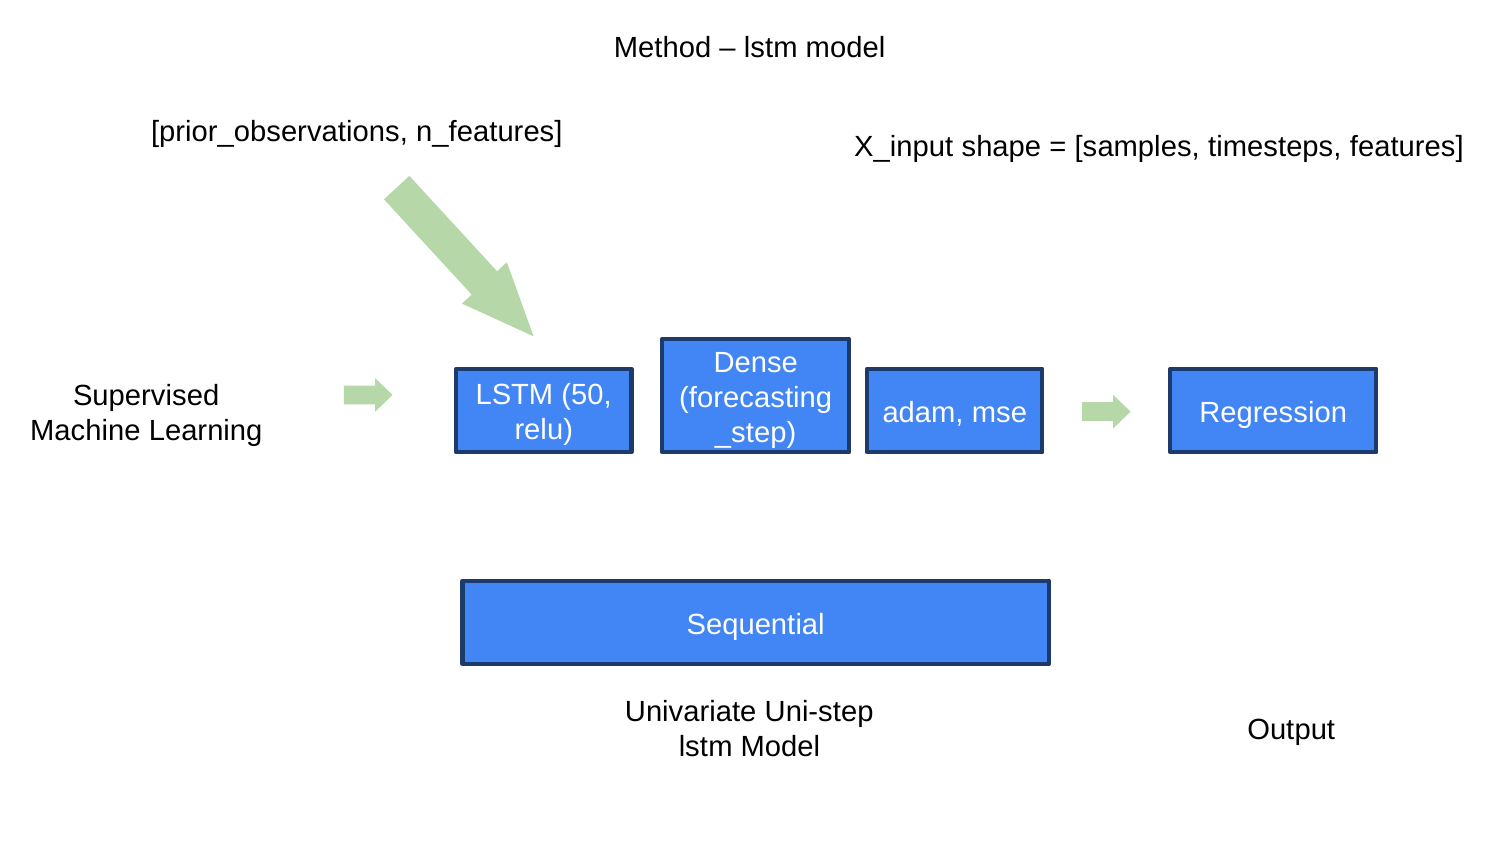

Method – lstm model
[prior_observations, n_features]
X_input shape = [samples, timesteps, features]

Dense (forecasting_step)
Supervised Machine Learning
LSTM (50, relu)
adam, mse
Regression

Sequential
Univariate Uni-step lstm Model
Output